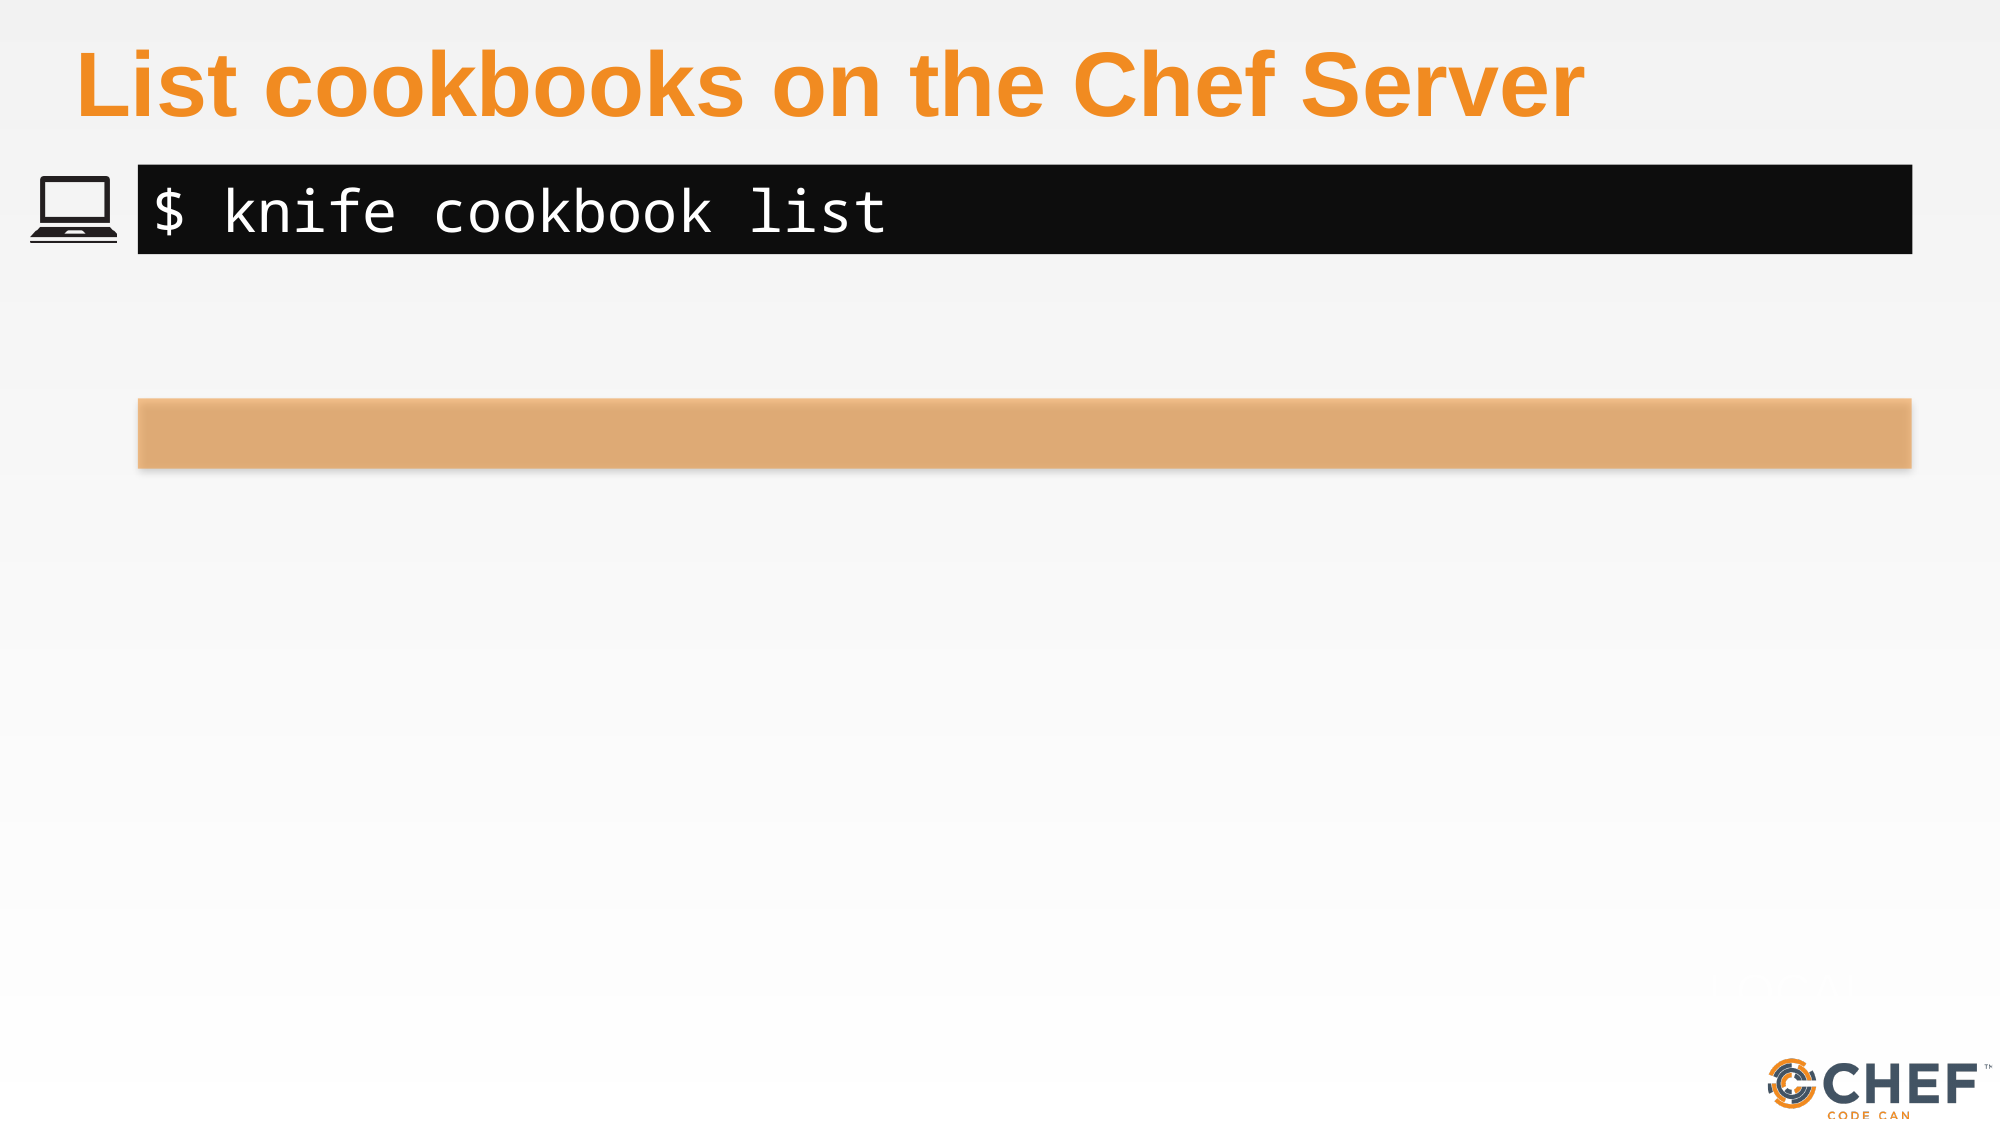

# List cookbooks on the Chef Server
$ knife cookbook list